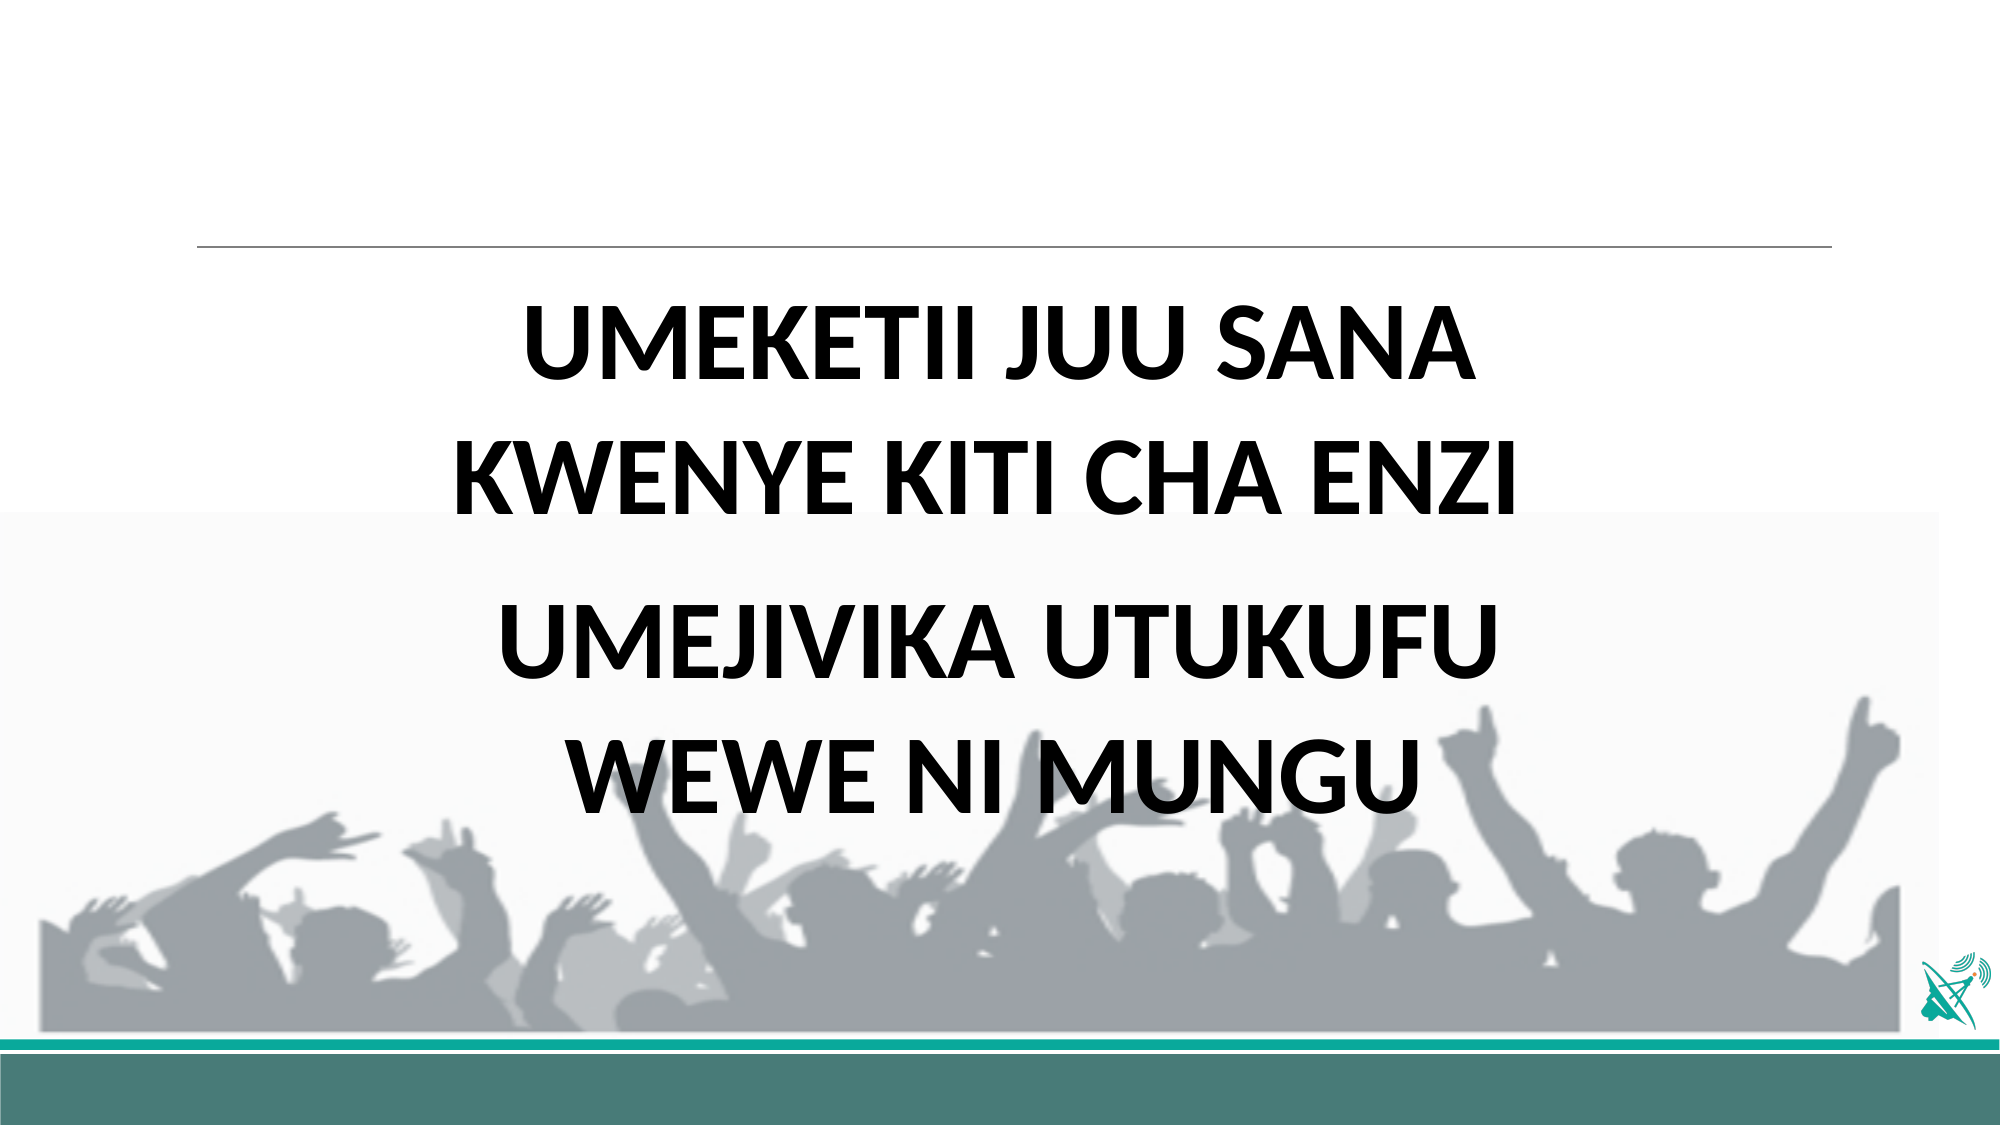

UMEKETII JUU SANA
KWENYE KITI CHA ENZI
UMEJIVIKA UTUKUFU 
WEWE NI MUNGU